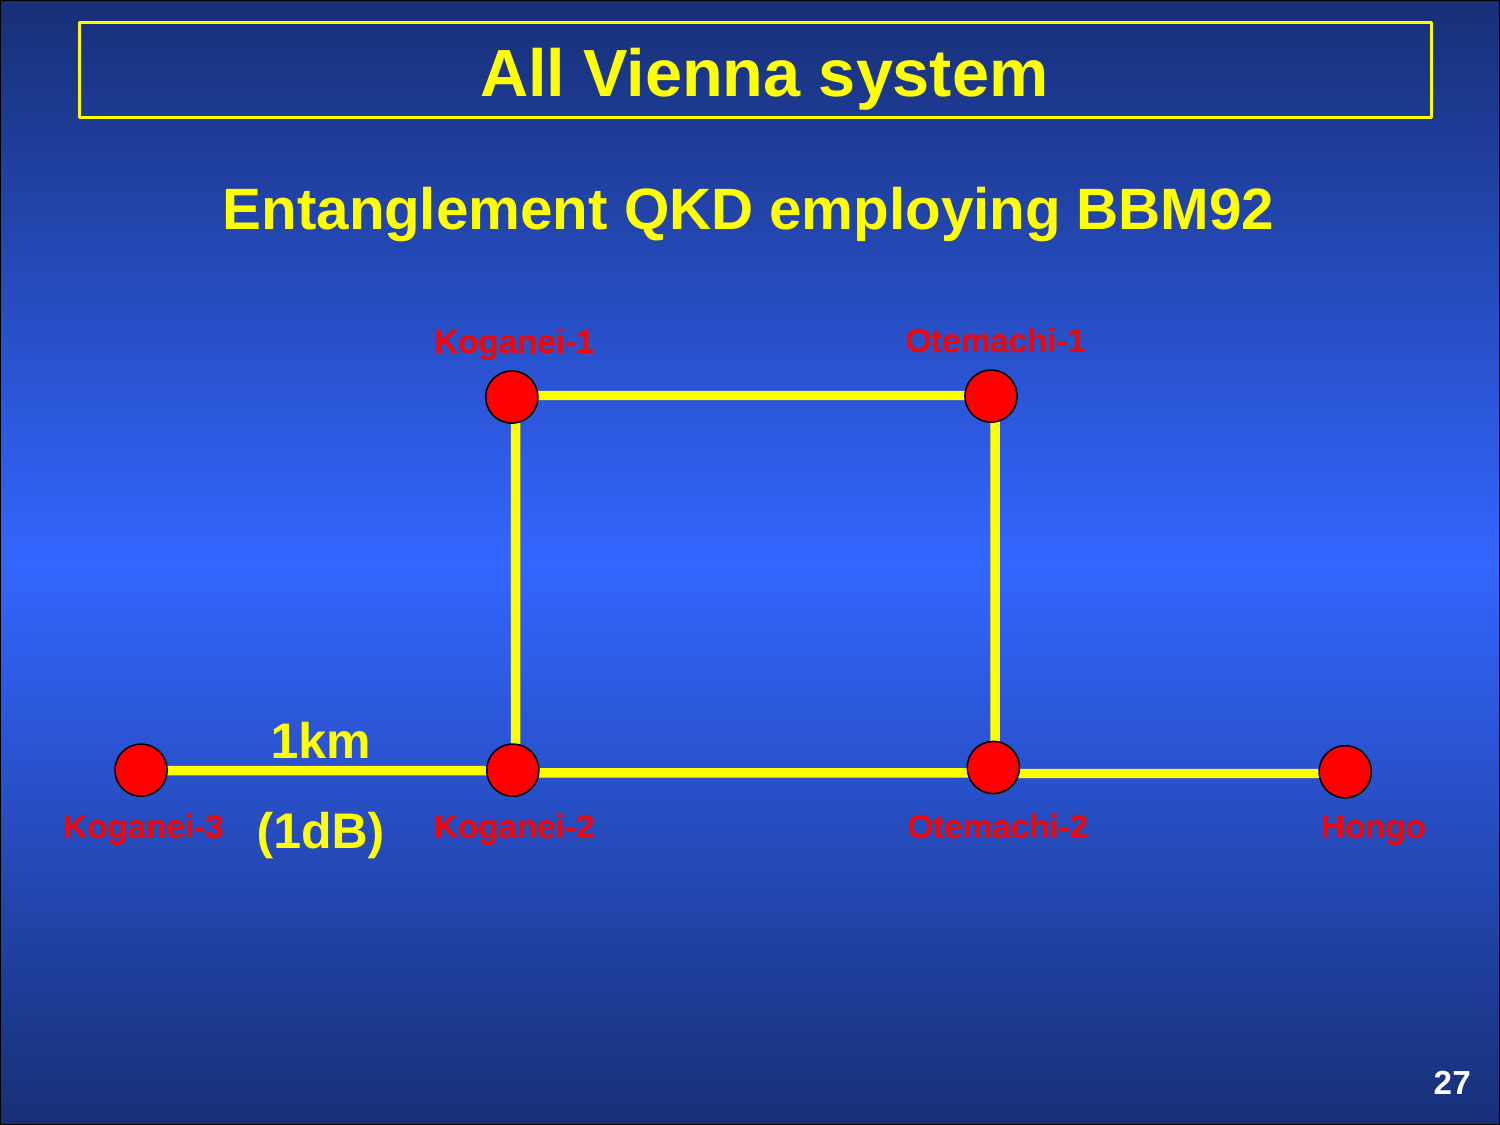

All Vienna system
Entanglement QKD employing BBM92
Otemachi-1
Koganei-1

1km
(1dB)

Koganei-3
Koganei-2
Otemachi-2
Hongo